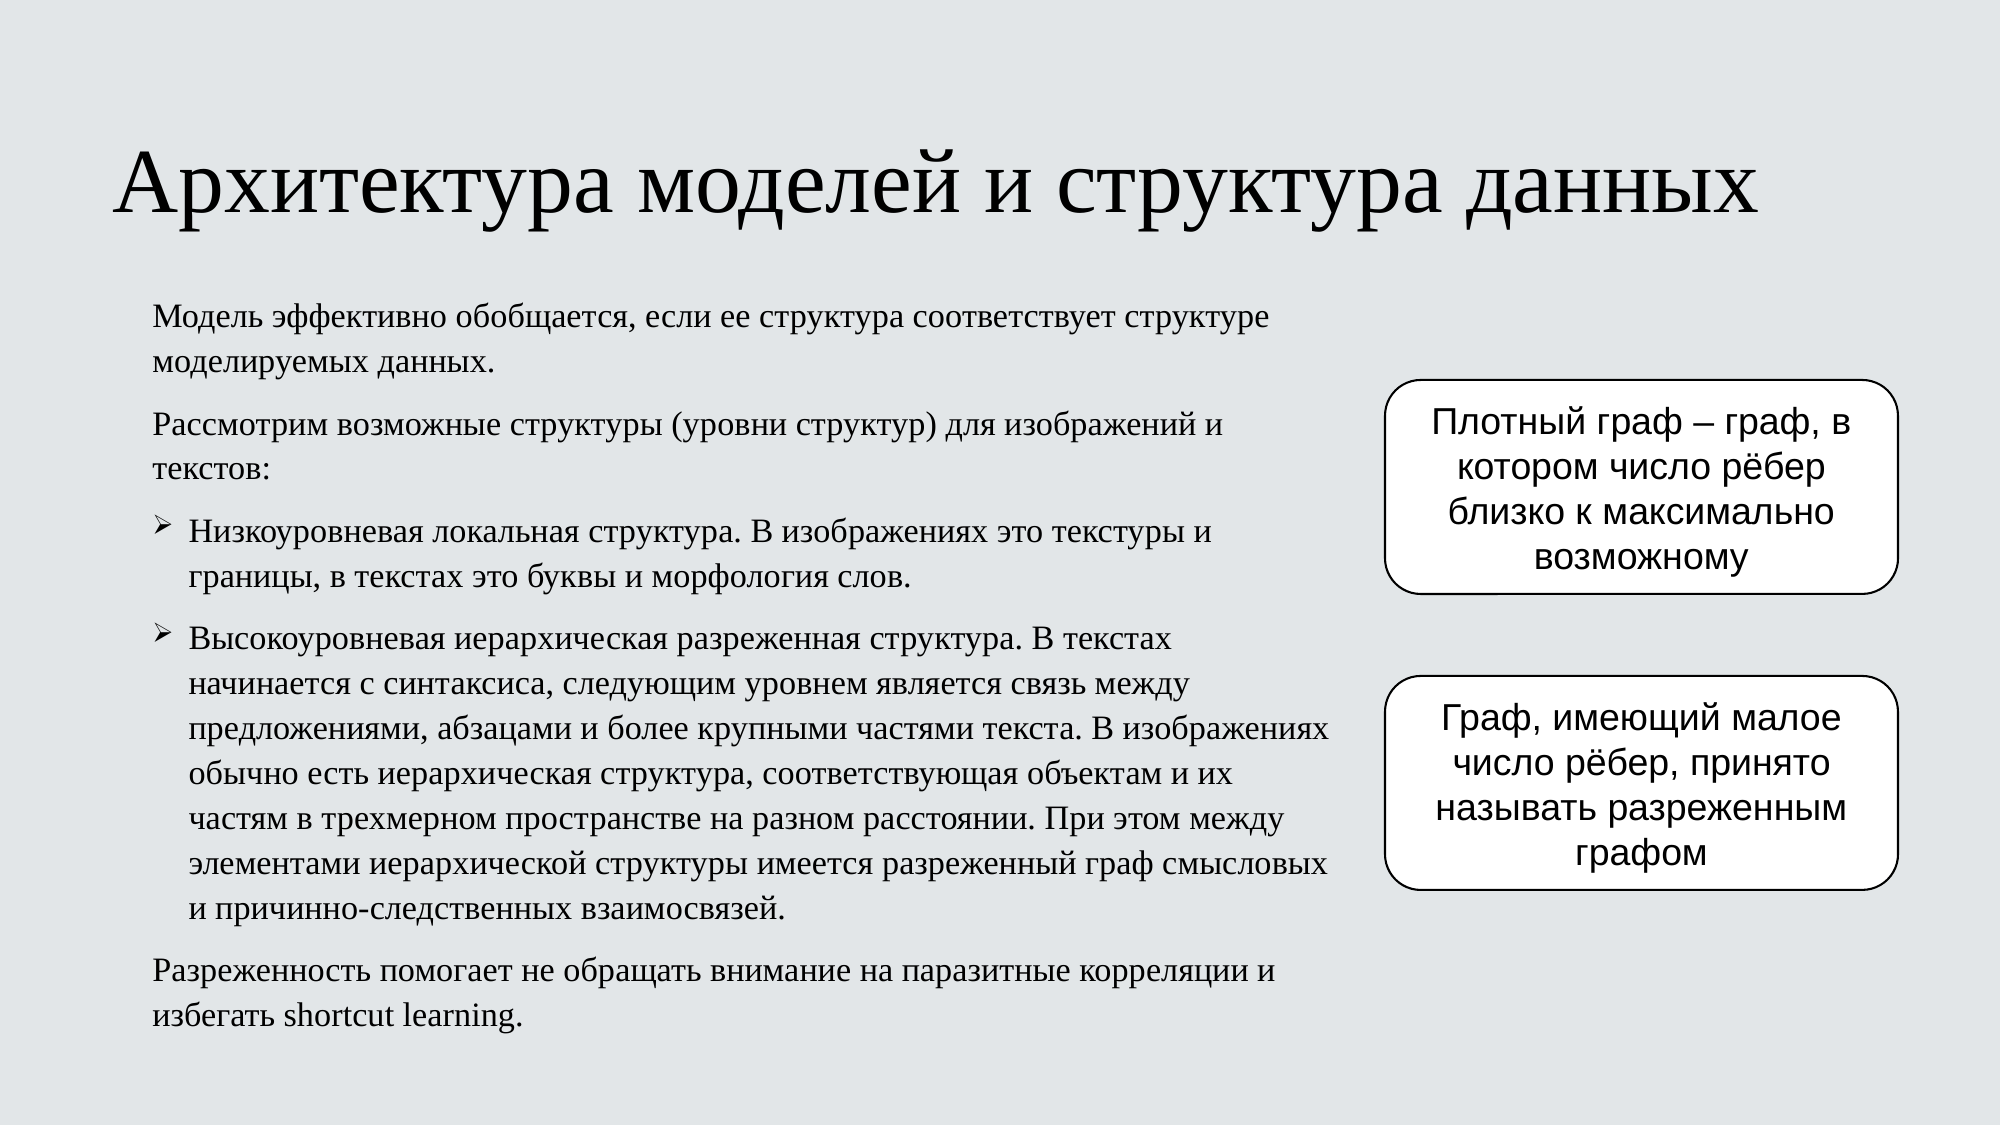

# Архитектура моделей и структура данных
Модель эффективно обобщается, если ее структура соответствует структуре моделируемых данных.
Рассмотрим возможные структуры (уровни структур) для изображений и текстов:
Низкоуровневая локальная структура. В изображениях это текстуры и границы, в текстах это буквы и морфология слов.
Высокоуровневая иерархическая разреженная структура. В текстах начинается с синтаксиса, следующим уровнем является связь между предложениями, абзацами и более крупными частями текста. В изображениях обычно есть иерархическая структура, соответствующая объектам и их частям в трехмерном пространстве на разном расстоянии. При этом между элементами иерархической структуры имеется разреженный граф смысловых и причинно-следственных взаимосвязей.
Разреженность помогает не обращать внимание на паразитные корреляции и избегать shortcut learning.
Плотный граф – граф, в котором число рёбер близко к максимально возможному
Граф, имеющий малое число рёбер, принято называть разреженным графом